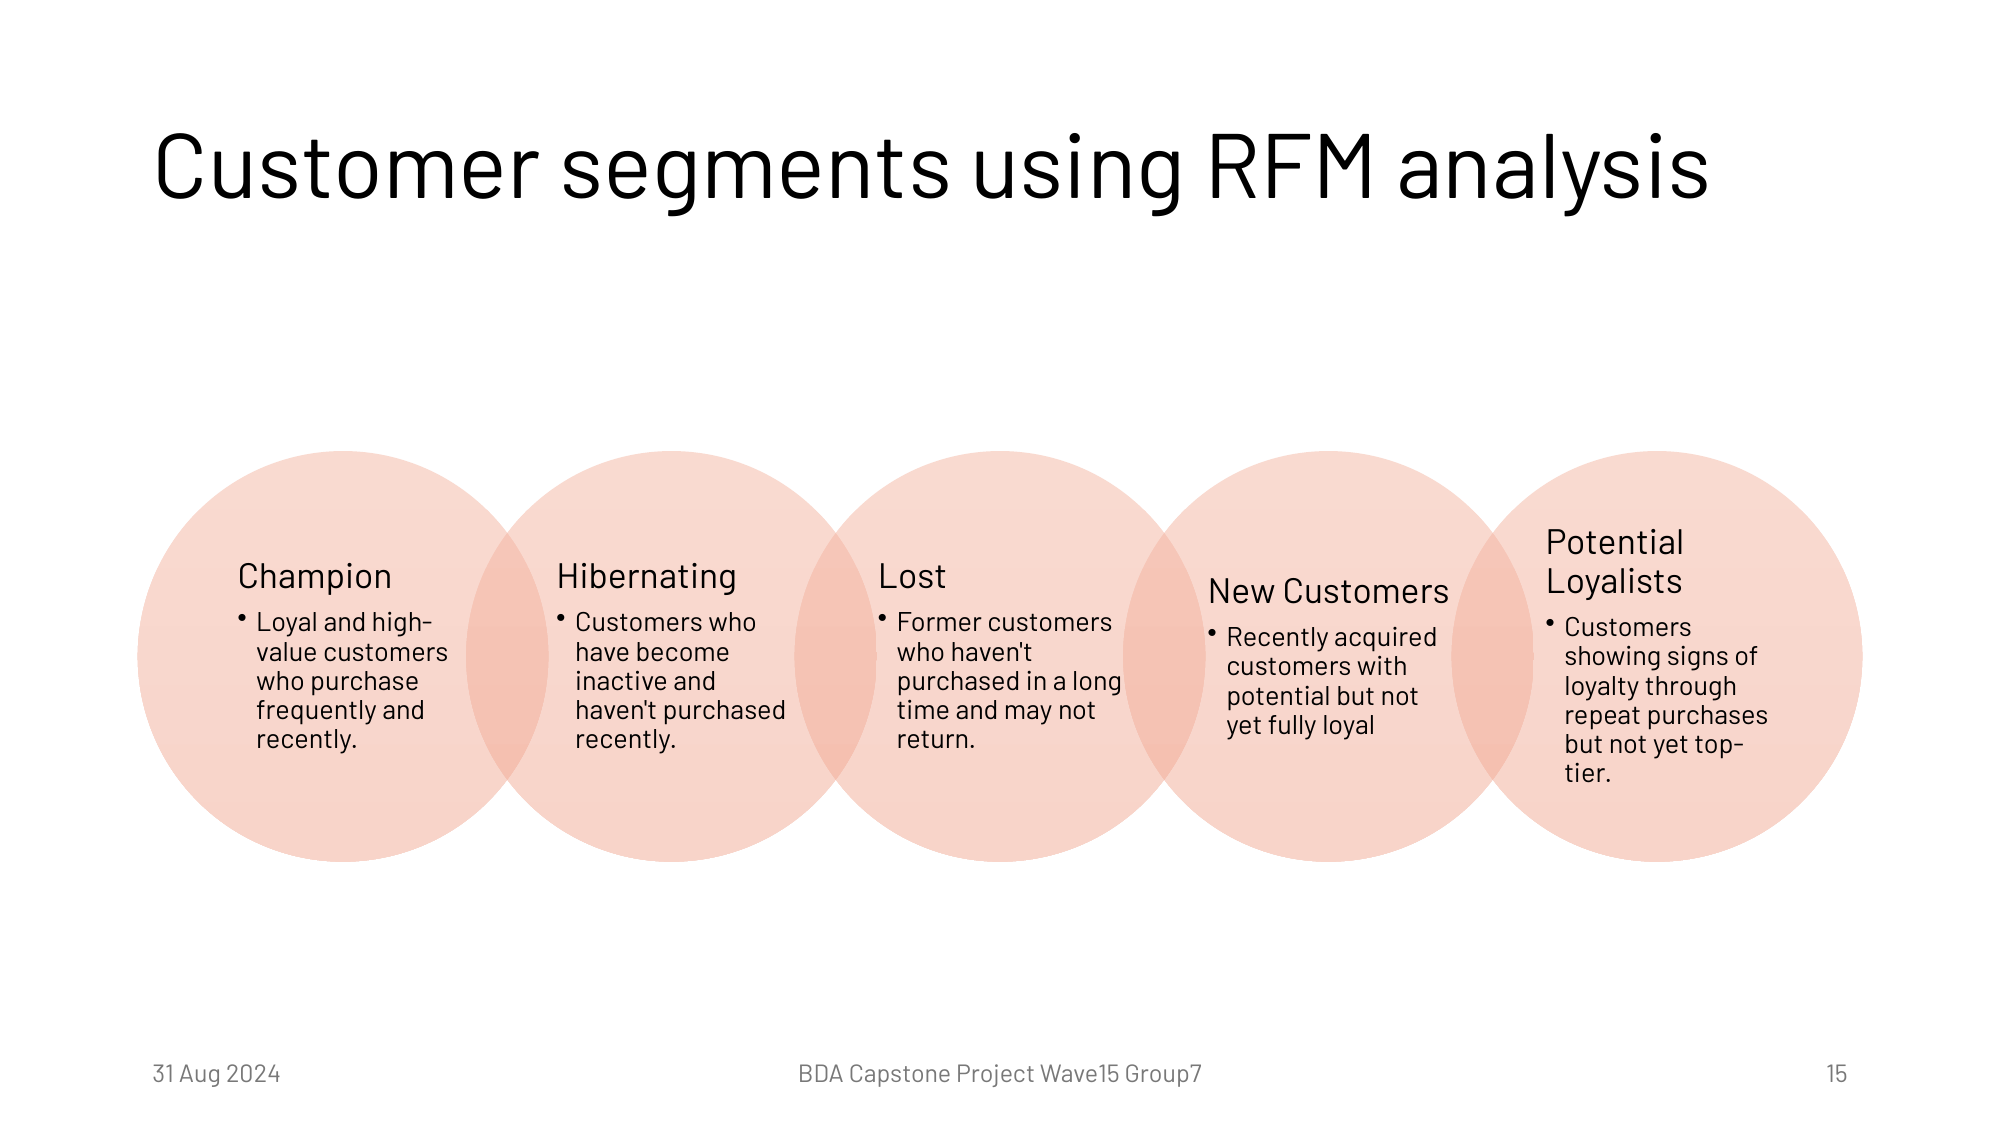

# Customer segments using RFM analysis
Champion
Loyal and high-value customers who purchase frequently and recently.
Hibernating
Customers who have become inactive and haven't purchased recently.
Lost
Former customers who haven't purchased in a long time and may not return.
New Customers
Recently acquired customers with potential but not yet fully loyal
Potential Loyalists
Customers showing signs of loyalty through repeat purchases but not yet top-tier.
31 Aug 2024
BDA Capstone Project Wave15 Group7
15